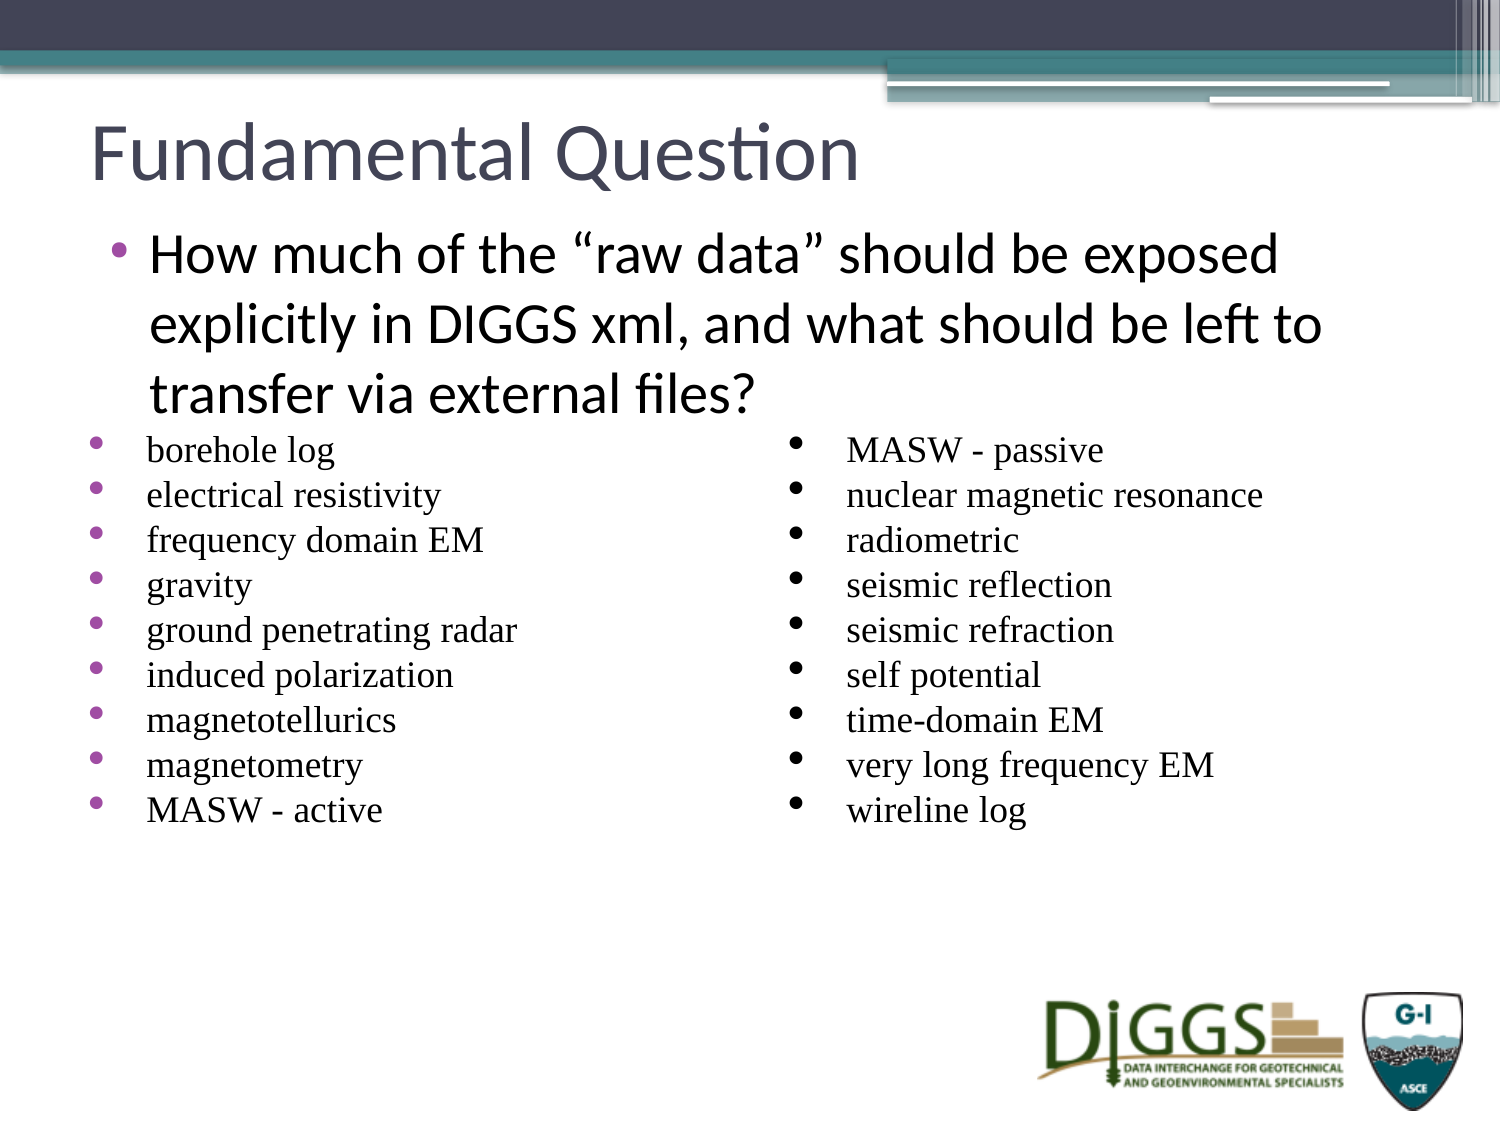

# Fundamental Question
How much of the “raw data” should be exposed explicitly in DIGGS xml, and what should be left to transfer via external files?
borehole log
electrical resistivity
frequency domain EM
gravity
ground penetrating radar
induced polarization
magnetotellurics
magnetometry
MASW - active

MASW - passive
nuclear magnetic resonance
radiometric
seismic reflection
seismic refraction
self potential
time-domain EM
very long frequency EM
wireline log